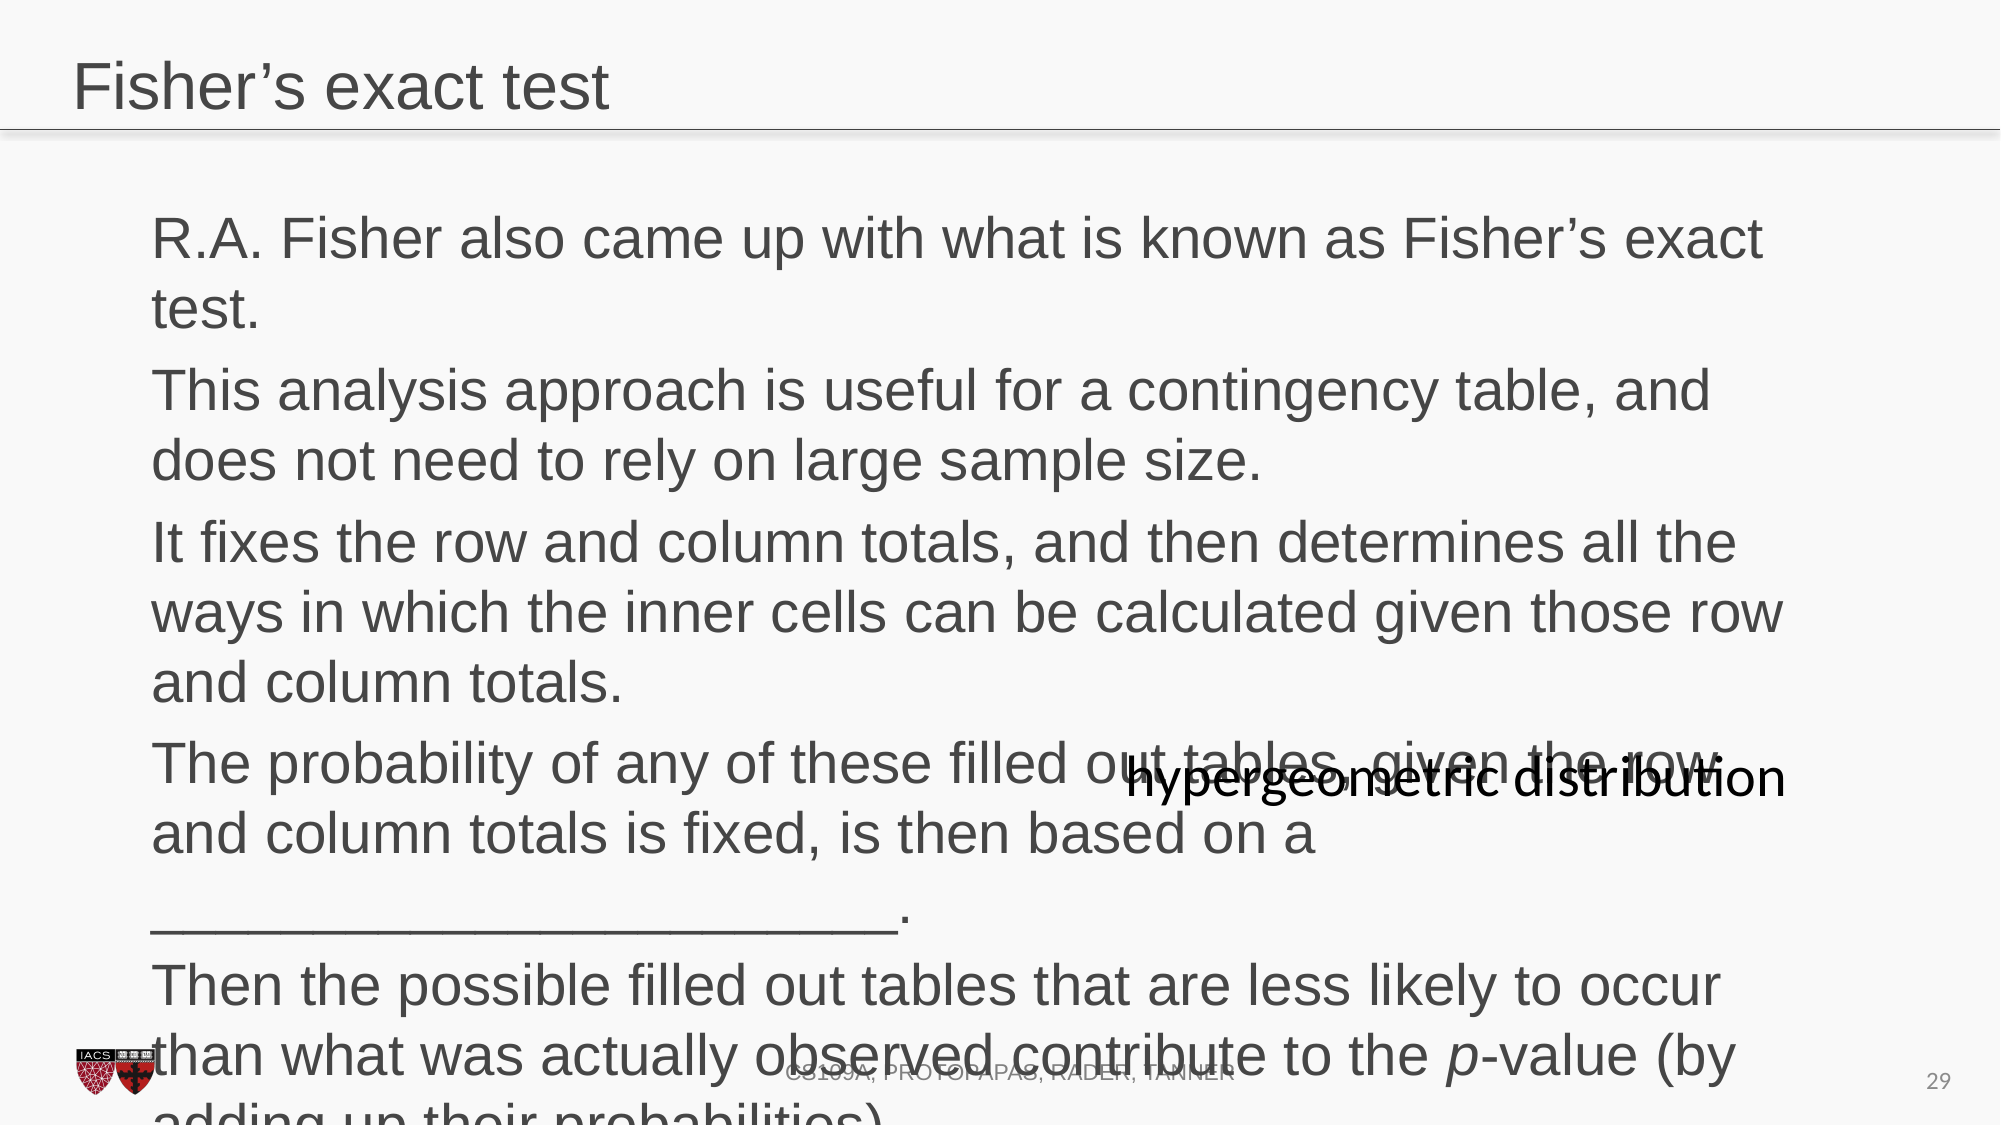

# Fisher’s exact test
R.A. Fisher also came up with what is known as Fisher’s exact test.
This analysis approach is useful for a contingency table, and does not need to rely on large sample size.
It fixes the row and column totals, and then determines all the ways in which the inner cells can be calculated given those row and column totals.
The probability of any of these filled out tables, given the row and column totals is fixed, is then based on a _______________________.
Then the possible filled out tables that are less likely to occur than what was actually observed contribute to the p-value (by adding up their probabilities).

hypergeometric distribution
29